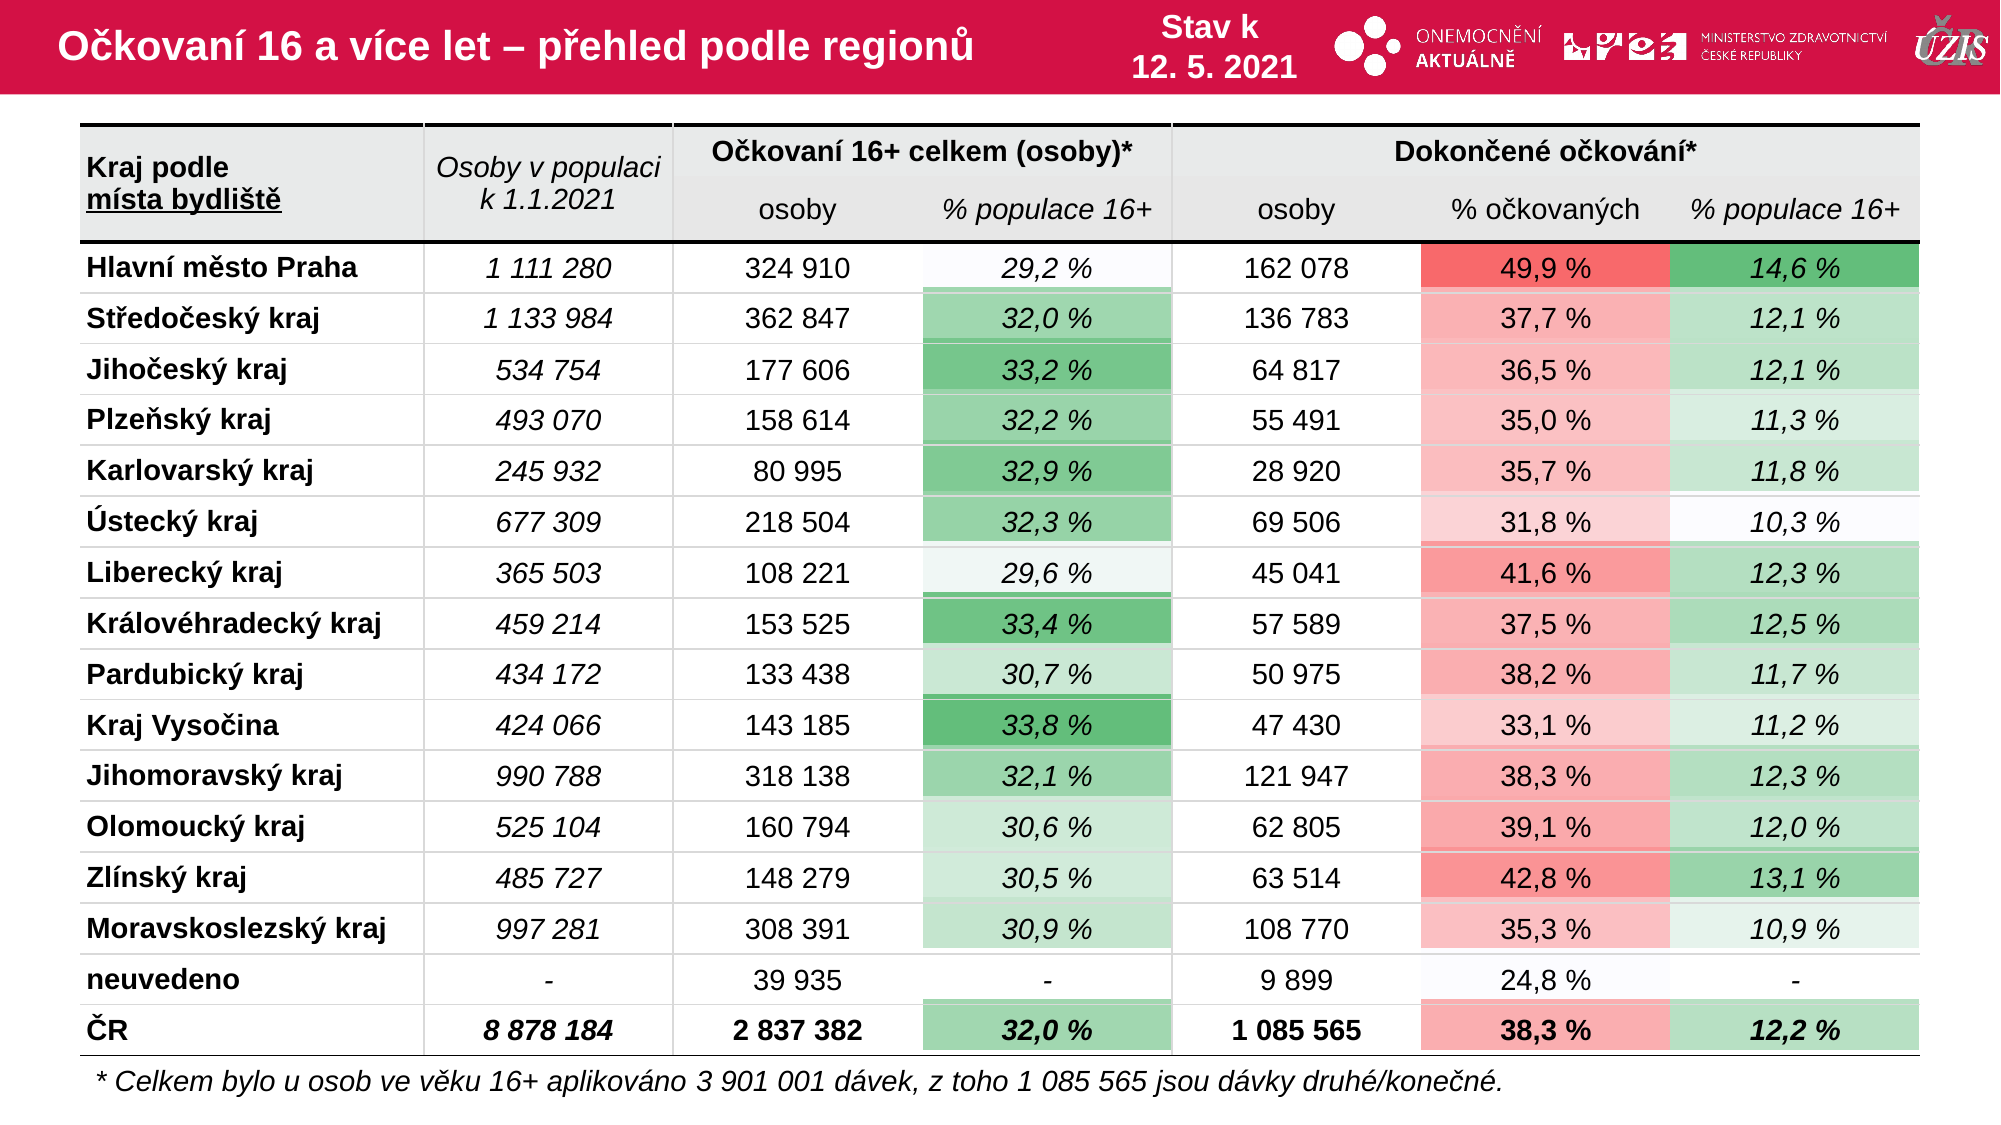

# Očkovaní 16 a více let – přehled podle regionů
Stav k
12. 5. 2021
| Kraj podle místa bydliště | Osoby v populaci k 1.1.2021 | Očkovaní 16+ celkem (osoby)\* |  | Dokončené očkování\* |  |  |
| --- | --- | --- | --- | --- | --- | --- |
|  |  | osoby | % populace 16+ | osoby | % očkovaných | % populace 16+ |
| Hlavní město Praha | 1 111 280 | 324 910 | 29,2 % | 162 078 | 49,9 % | 14,6 % |
| Středočeský kraj | 1 133 984 | 362 847 | 32,0 % | 136 783 | 37,7 % | 12,1 % |
| Jihočeský kraj | 534 754 | 177 606 | 33,2 % | 64 817 | 36,5 % | 12,1 % |
| Plzeňský kraj | 493 070 | 158 614 | 32,2 % | 55 491 | 35,0 % | 11,3 % |
| Karlovarský kraj | 245 932 | 80 995 | 32,9 % | 28 920 | 35,7 % | 11,8 % |
| Ústecký kraj | 677 309 | 218 504 | 32,3 % | 69 506 | 31,8 % | 10,3 % |
| Liberecký kraj | 365 503 | 108 221 | 29,6 % | 45 041 | 41,6 % | 12,3 % |
| Královéhradecký kraj | 459 214 | 153 525 | 33,4 % | 57 589 | 37,5 % | 12,5 % |
| Pardubický kraj | 434 172 | 133 438 | 30,7 % | 50 975 | 38,2 % | 11,7 % |
| Kraj Vysočina | 424 066 | 143 185 | 33,8 % | 47 430 | 33,1 % | 11,2 % |
| Jihomoravský kraj | 990 788 | 318 138 | 32,1 % | 121 947 | 38,3 % | 12,3 % |
| Olomoucký kraj | 525 104 | 160 794 | 30,6 % | 62 805 | 39,1 % | 12,0 % |
| Zlínský kraj | 485 727 | 148 279 | 30,5 % | 63 514 | 42,8 % | 13,1 % |
| Moravskoslezský kraj | 997 281 | 308 391 | 30,9 % | 108 770 | 35,3 % | 10,9 % |
| neuvedeno | - | 39 935 | - | 9 899 | 24,8 % | - |
| ČR | 8 878 184 | 2 837 382 | 32,0 % | 1 085 565 | 38,3 % | 12,2 % |
|  |  |  |  |  |  |
| --- | --- | --- | --- | --- | --- |
|  |  |  |  |  |  |
|  |  |  |  |  |  |
|  |  |  |  |  |  |
|  |  |  |  |  |  |
|  |  |  |  |  |  |
|  |  |  |  |  |  |
|  |  |  |  |  |  |
|  |  |  |  |  |  |
|  |  |  |  |  |  |
|  |  |  |  |  |  |
|  |  |  |  |  |  |
|  |  |  |  |  |  |
|  |  |  |  |  |  |
|  |  |  |  |  |  |
|  |  |  |  |  |  |
* Celkem bylo u osob ve věku 16+ aplikováno 3 901 001 dávek, z toho 1 085 565 jsou dávky druhé/konečné.